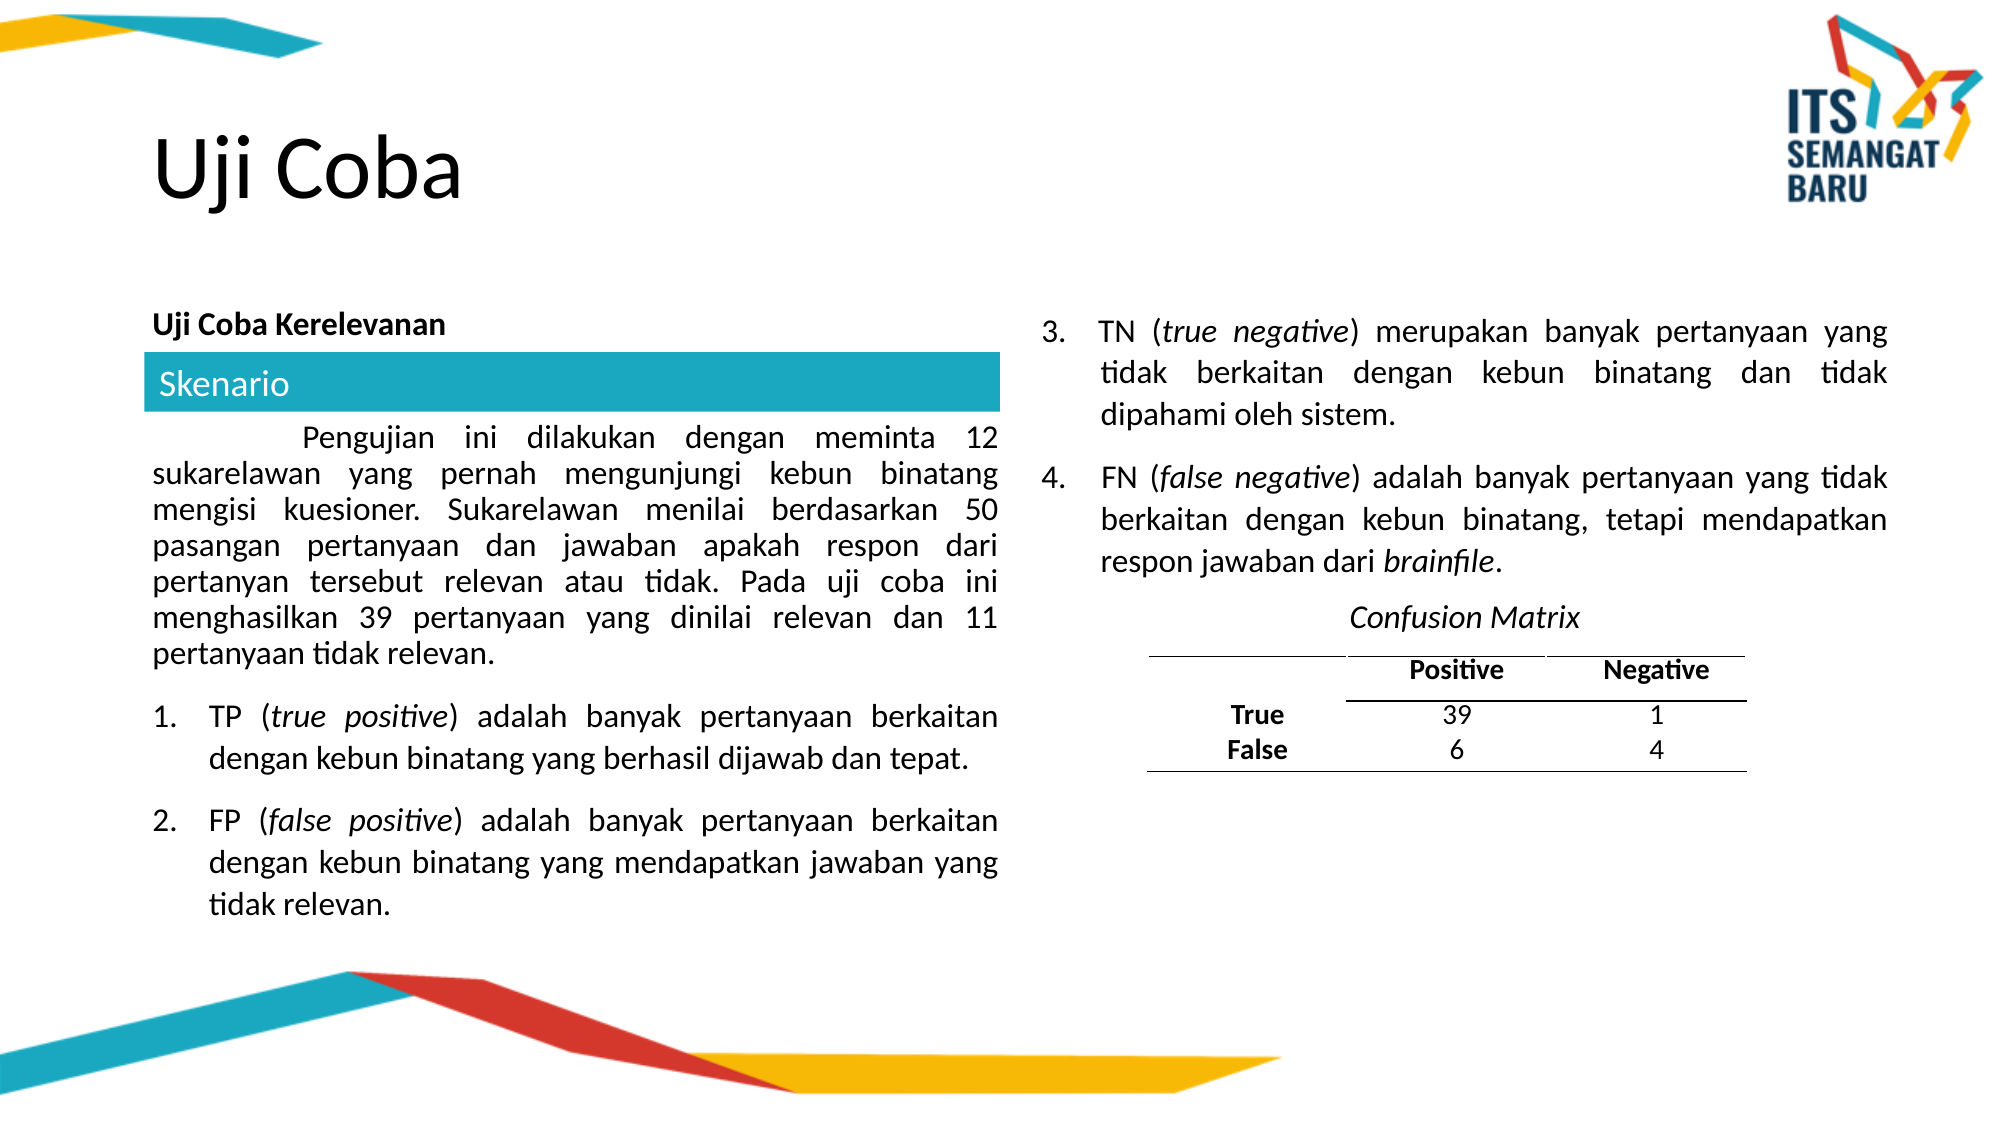

# Uji Coba
Uji Coba Kerelevanan

	Pengujian ini dilakukan dengan meminta 12 sukarelawan yang pernah mengunjungi kebun binatang mengisi kuesioner. Sukarelawan menilai berdasarkan 50 pasangan pertanyaan dan jawaban apakah respon dari pertanyan tersebut relevan atau tidak. Pada uji coba ini menghasilkan 39 pertanyaan yang dinilai relevan dan 11 pertanyaan tidak relevan.
TP (true positive) adalah banyak pertanyaan berkaitan dengan kebun binatang yang berhasil dijawab dan tepat.
FP (false positive) adalah banyak pertanyaan berkaitan dengan kebun binatang yang mendapatkan jawaban yang tidak relevan.

3.  TN (true negative) merupakan banyak pertanyaan yang tidak berkaitan dengan kebun binatang dan tidak dipahami oleh sistem.
4.   FN (false negative) adalah banyak pertanyaan yang tidak berkaitan dengan kebun binatang, tetapi mendapatkan respon jawaban dari brainfile.
Confusion Matrix

Skenario
|  | Positive | Negative |
| --- | --- | --- |
| True | 39 | 1 |
| False | 6 | 4 |